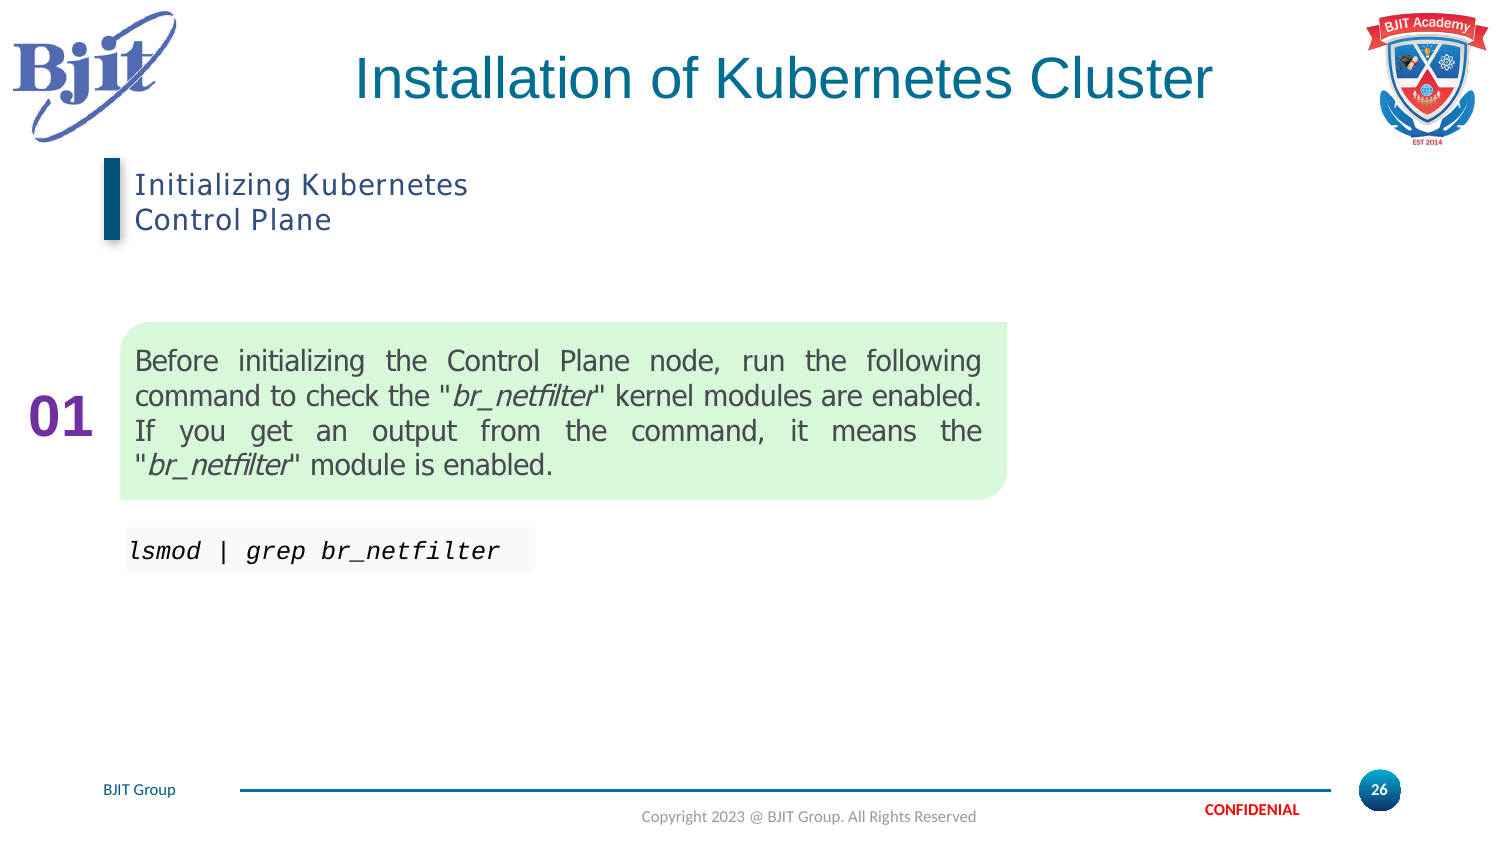

# Installation of Kubernetes Cluster

Initializing Kubernetes Control Plane

Before initializing the Control Plane node, run the following command to check the "br_netfilter" kernel modules are enabled. If you get an output from the command, it means the "br_netfilter" module is enabled.
lsmod | grep br_netfilter
01